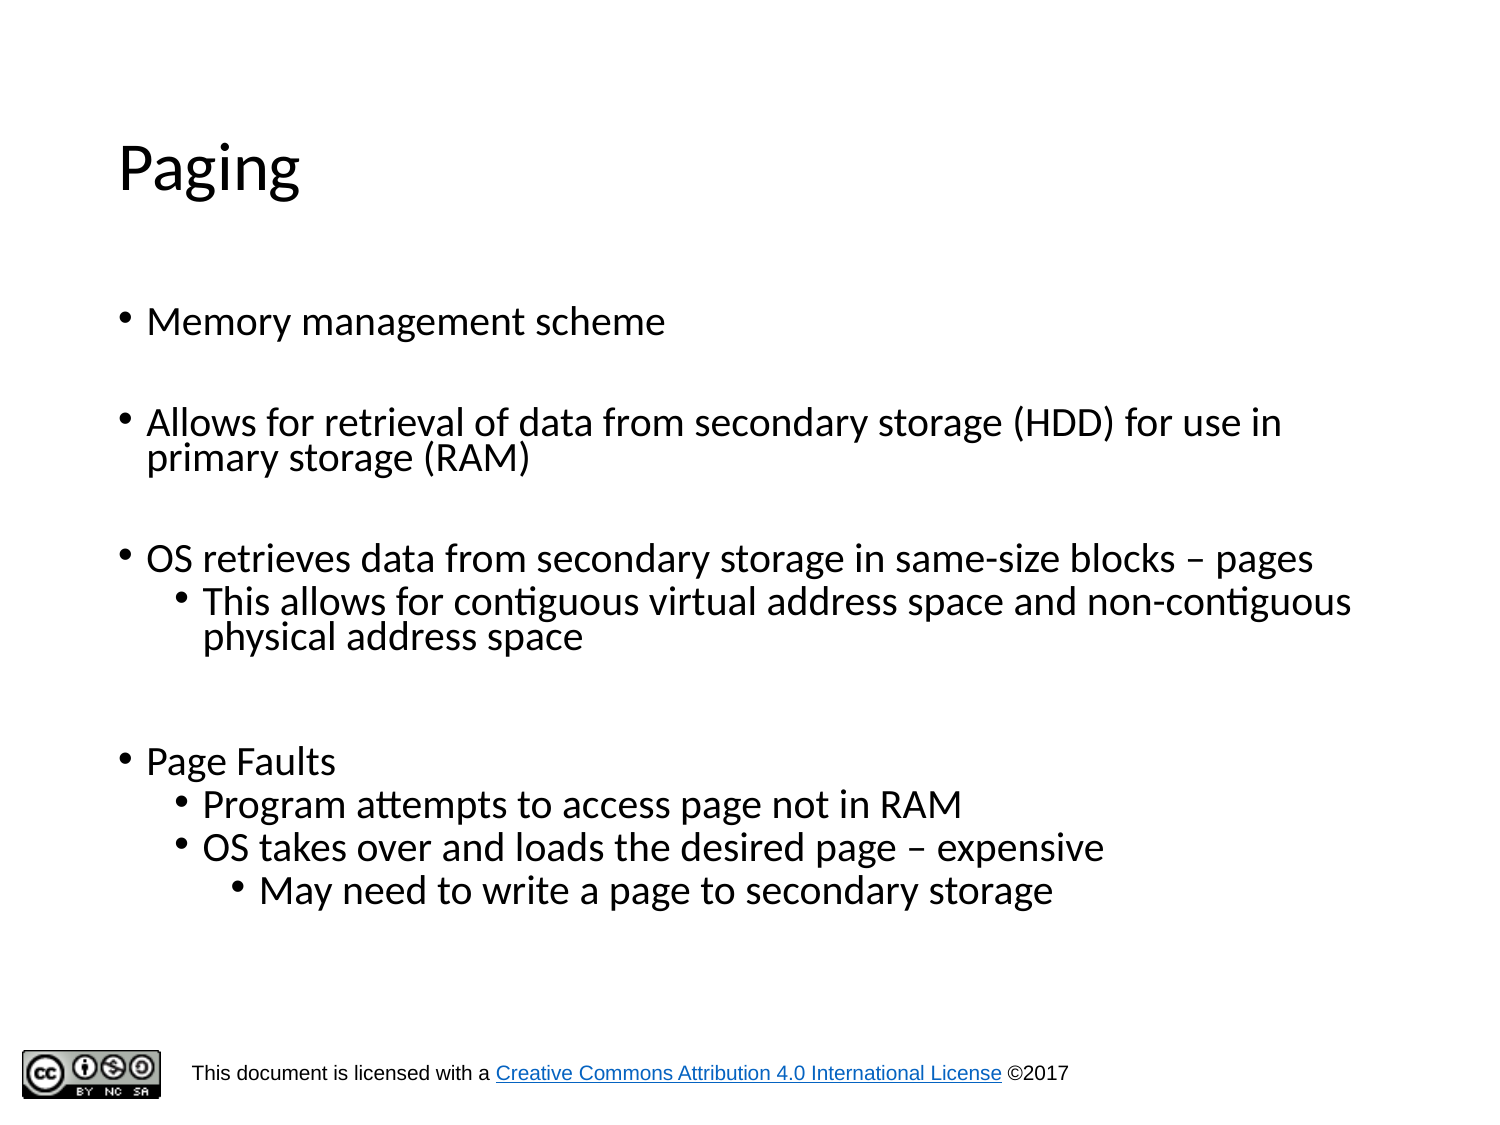

# Paging
Memory management scheme

Allows for retrieval of data from secondary storage (HDD) for use in primary storage (RAM)

OS retrieves data from secondary storage in same-size blocks – pages
This allows for contiguous virtual address space and non-contiguous physical address space

Page Faults
Program attempts to access page not in RAM
OS takes over and loads the desired page – expensive
May need to write a page to secondary storage